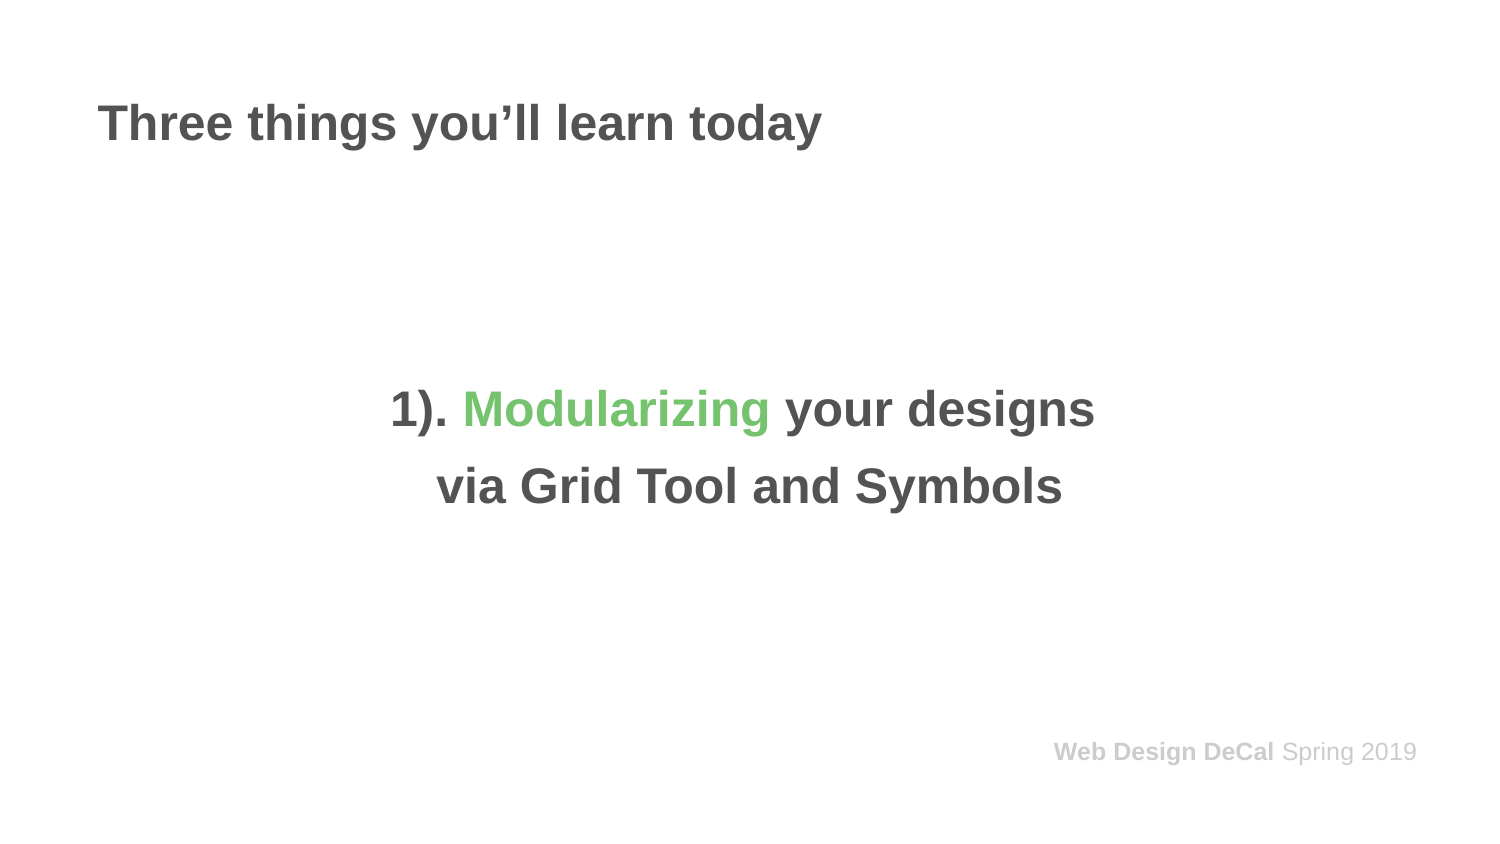

# Three things you’ll learn today

1). Modularizing your designs
via Grid Tool and Symbols